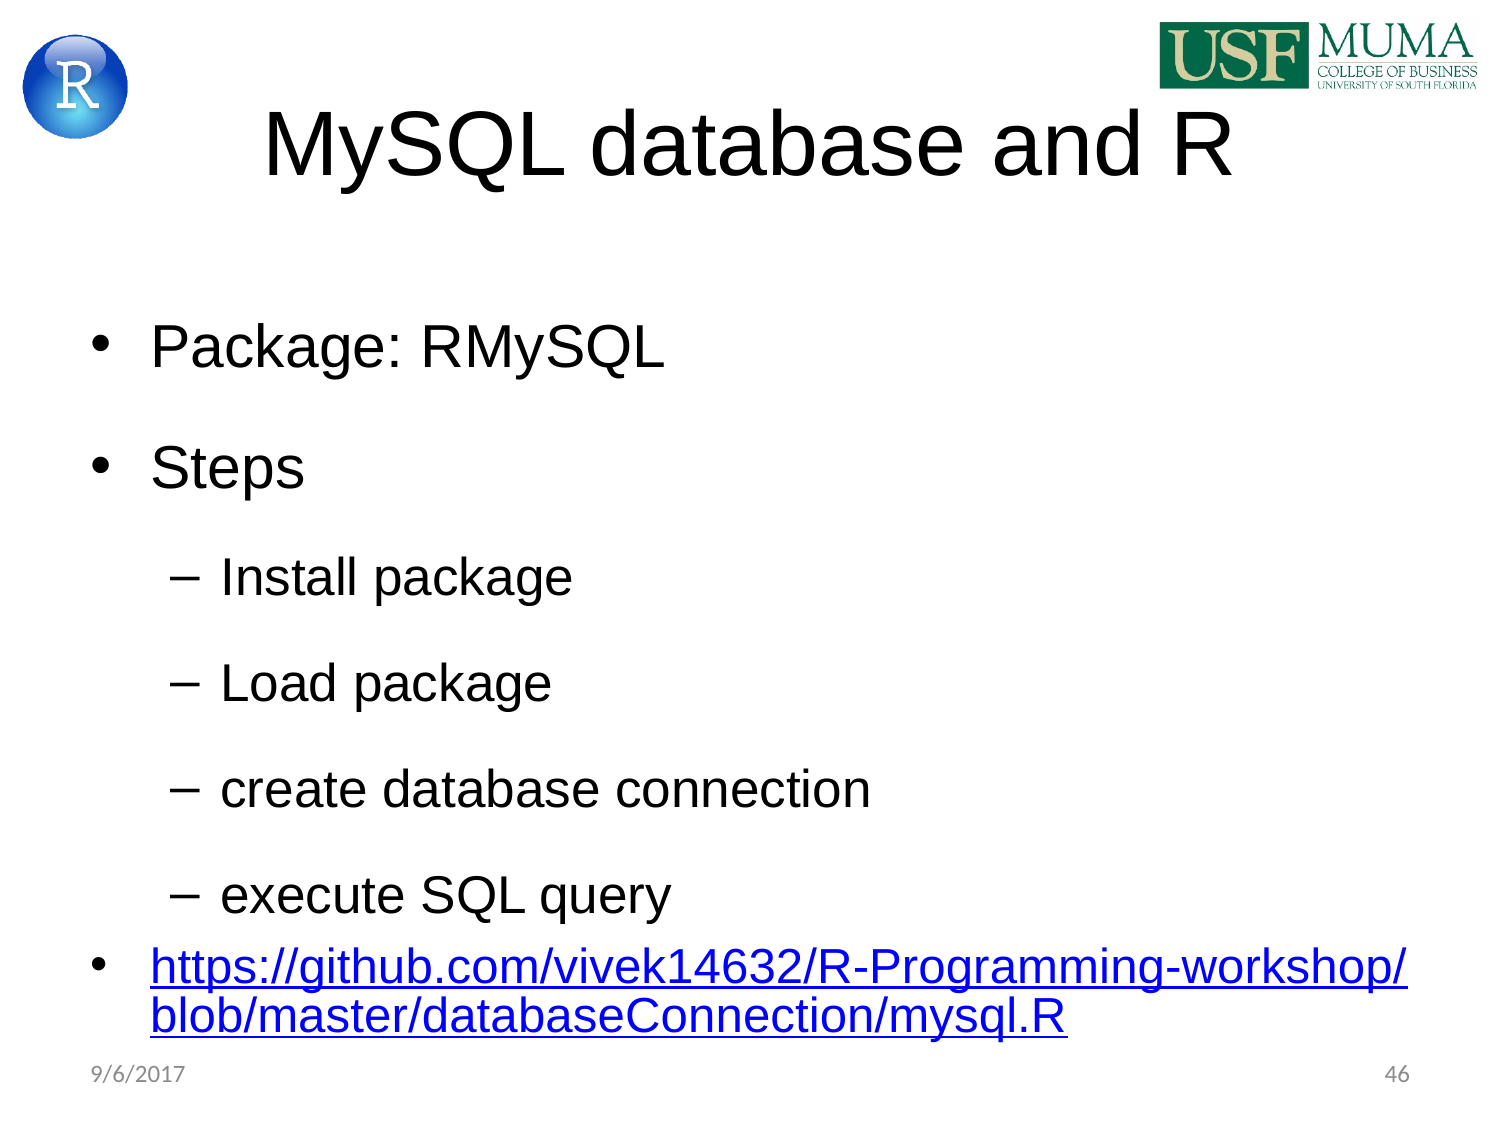

# MySQL database and R
Package: RMySQL
Steps
Install package
Load package
create database connection
execute SQL query
https://github.com/vivek14632/R-Programming-workshop/blob/master/databaseConnection/mysql.R

9/6/2017
46